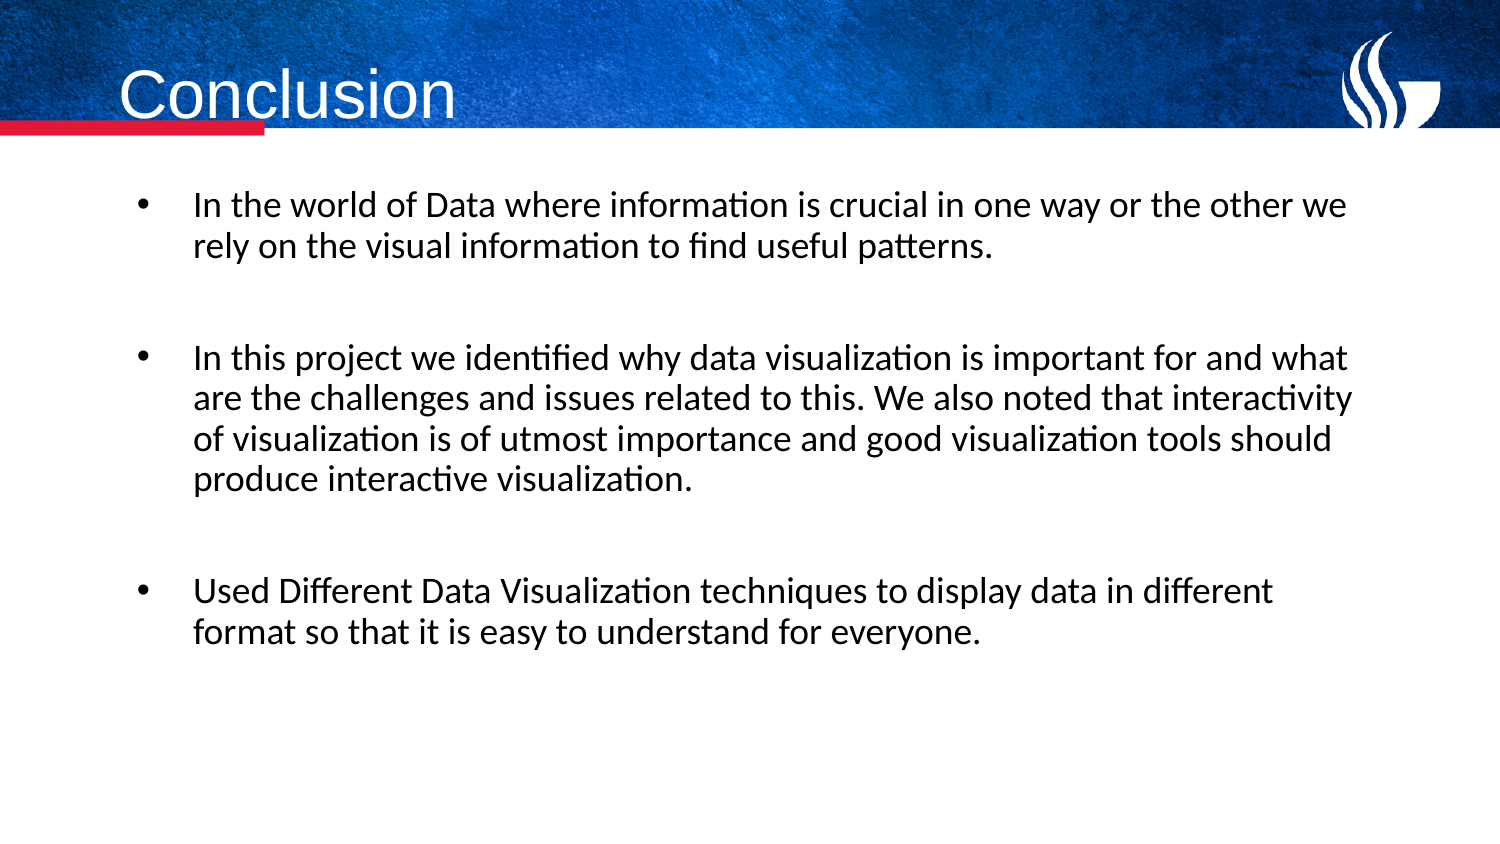

# Conclusion
In the world of Data where information is crucial in one way or the other we rely on the visual information to find useful patterns.

In this project we identified why data visualization is important for and what are the challenges and issues related to this. We also noted that interactivity of visualization is of utmost importance and good visualization tools should produce interactive visualization.

Used Different Data Visualization techniques to display data in different format so that it is easy to understand for everyone.